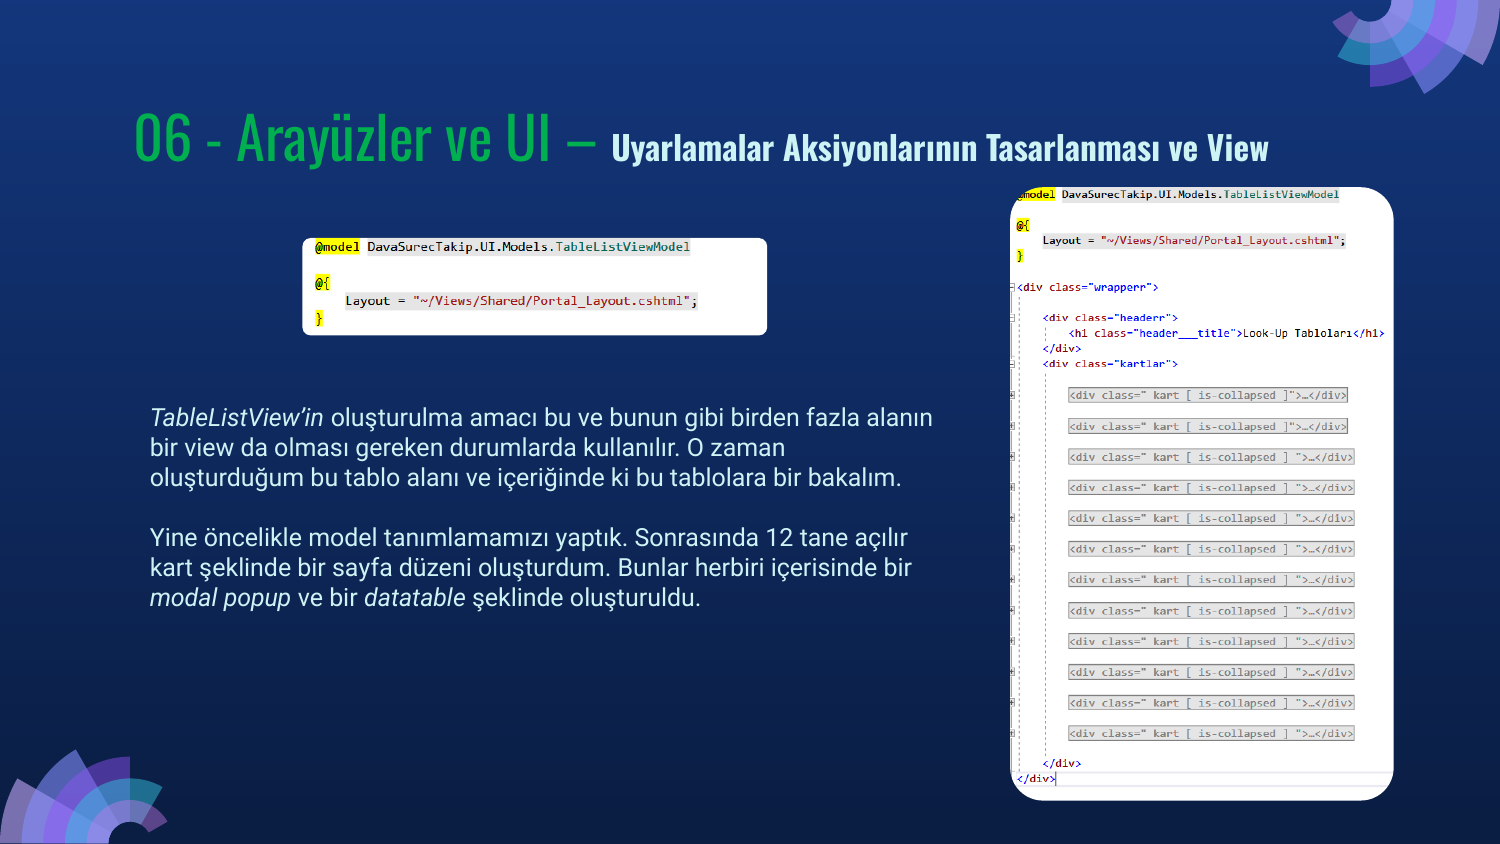

06 - Arayüzler ve UI – Uyarlamalar Aksiyonlarının Tasarlanması ve View

# TableListView’in oluşturulma amacı bu ve bunun gibi birden fazla alanın bir view da olması gereken durumlarda kullanılır. O zaman oluşturduğum bu tablo alanı ve içeriğinde ki bu tablolara bir bakalım.

Yine öncelikle model tanımlamamızı yaptık. Sonrasında 12 tane açılır kart şeklinde bir sayfa düzeni oluşturdum. Bunlar herbiri içerisinde bir modal popup ve bir datatable şeklinde oluşturuldu.